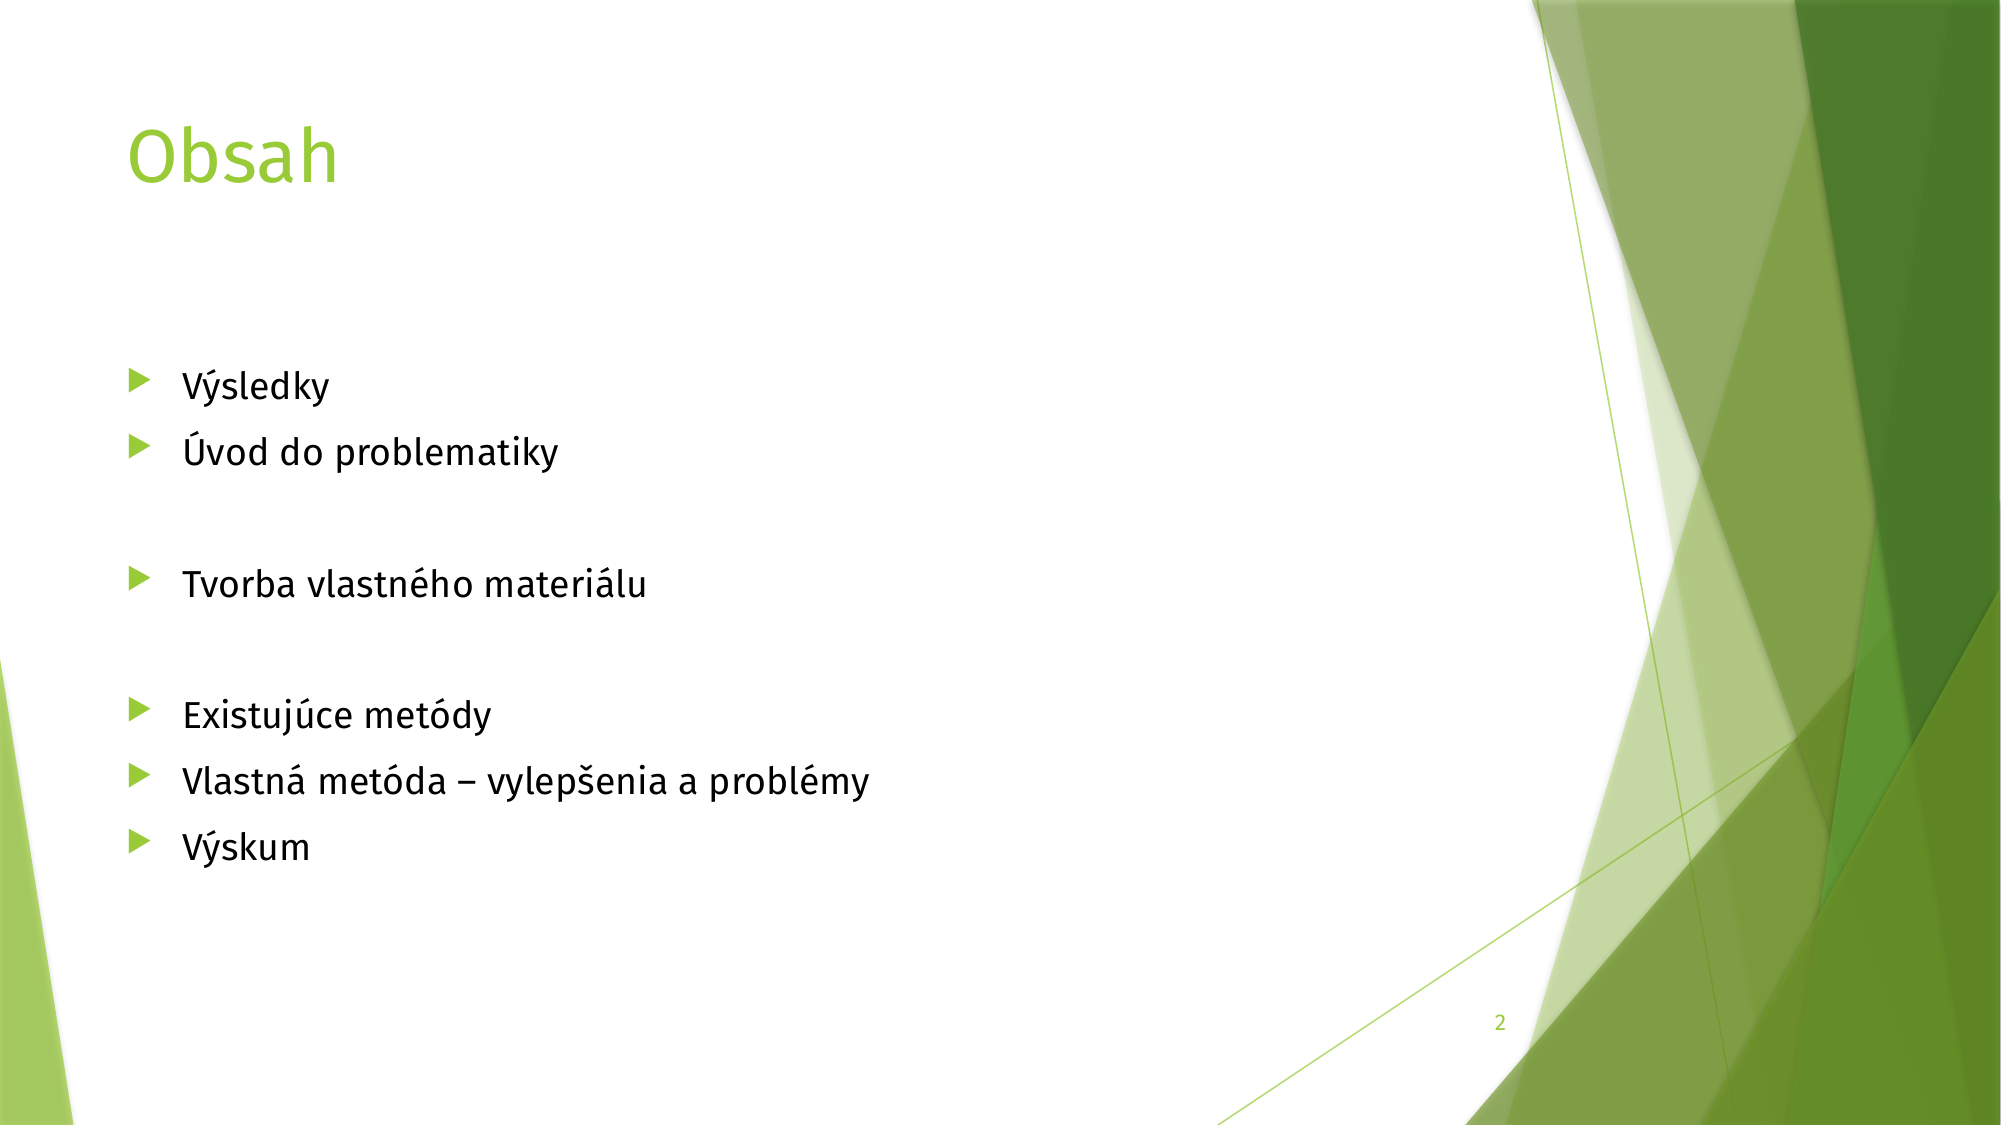

# Obsah
Výsledky
Úvod do problematiky

Tvorba vlastného materiálu

Existujúce metódy
Vlastná metóda – vylepšenia a problémy
Výskum
2